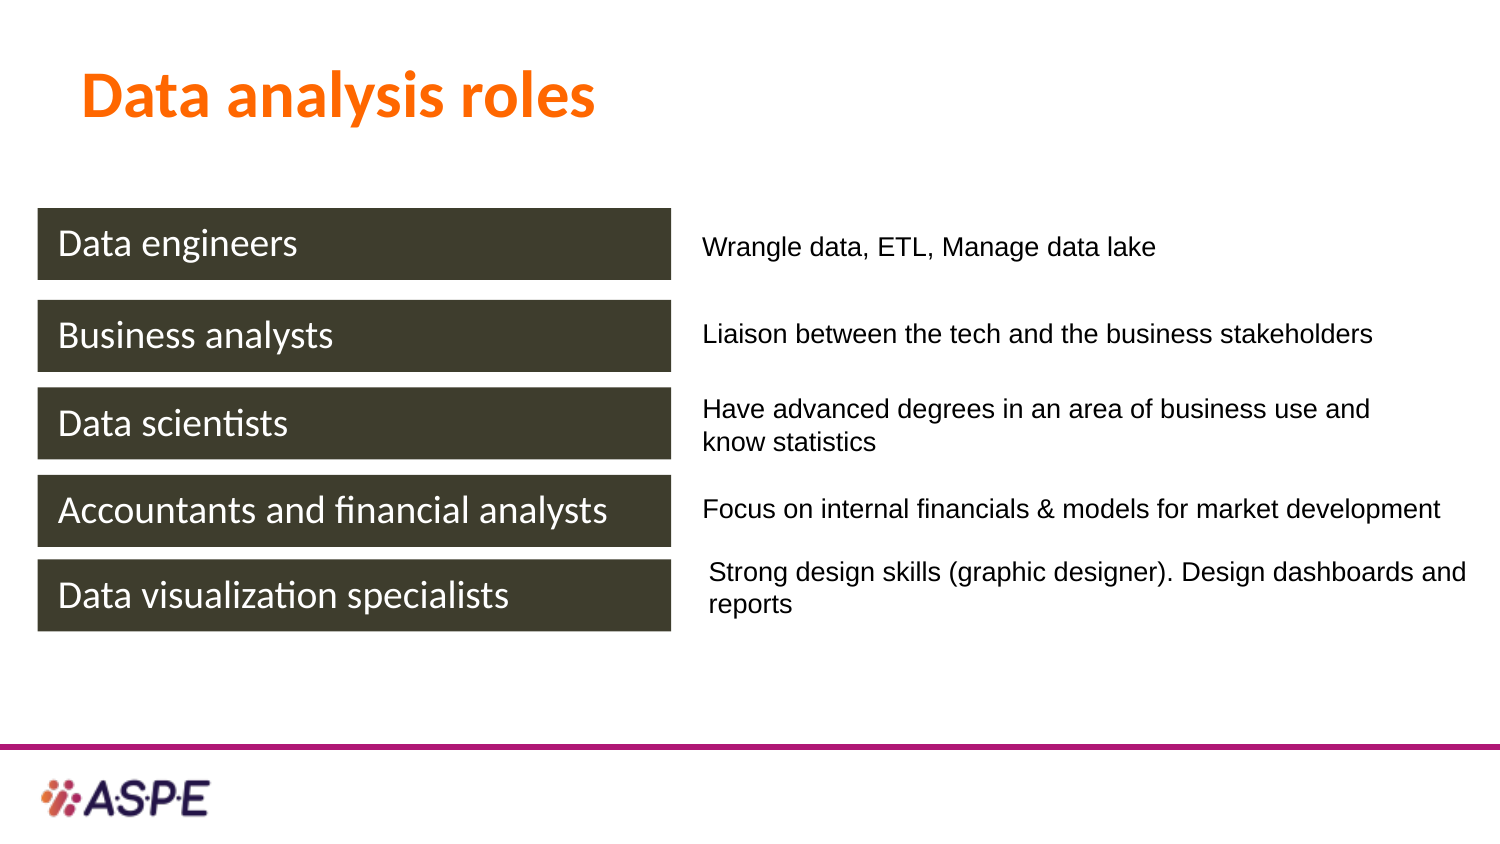

# Data analysis roles
Data engineers
Wrangle data, ETL, Manage data lake
Business analysts
Liaison between the tech and the business stakeholders
Have advanced degrees in an area of business use and know statistics
Data scientists
Accountants and financial analysts
Focus on internal financials & models for market development
Strong design skills (graphic designer). Design dashboards and
reports
Data visualization specialists